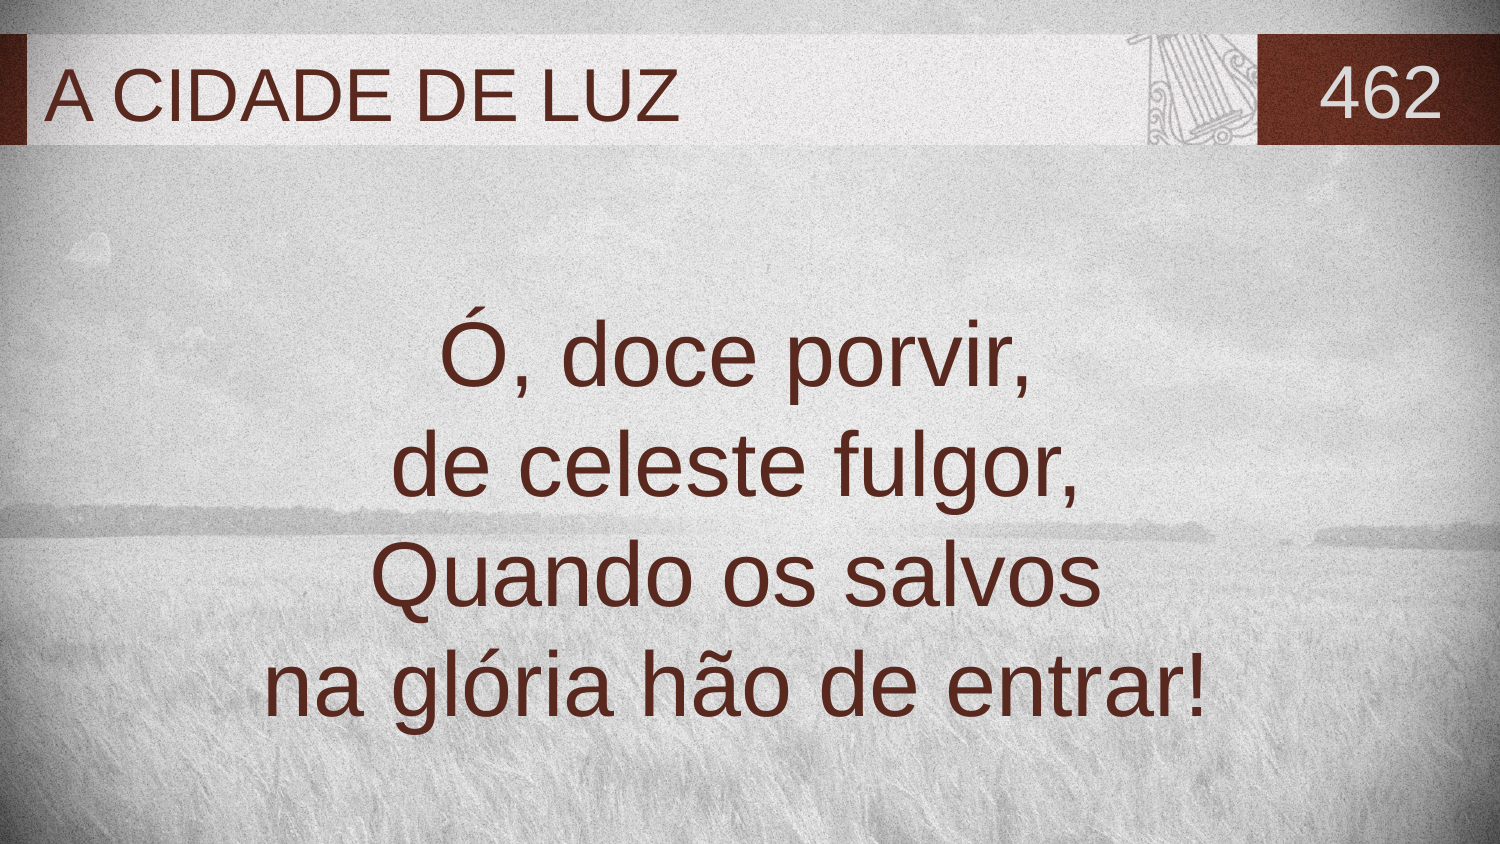

# A CIDADE DE LUZ
462
Ó, doce porvir,
de celeste fulgor,
Quando os salvos
na glória hão de entrar!